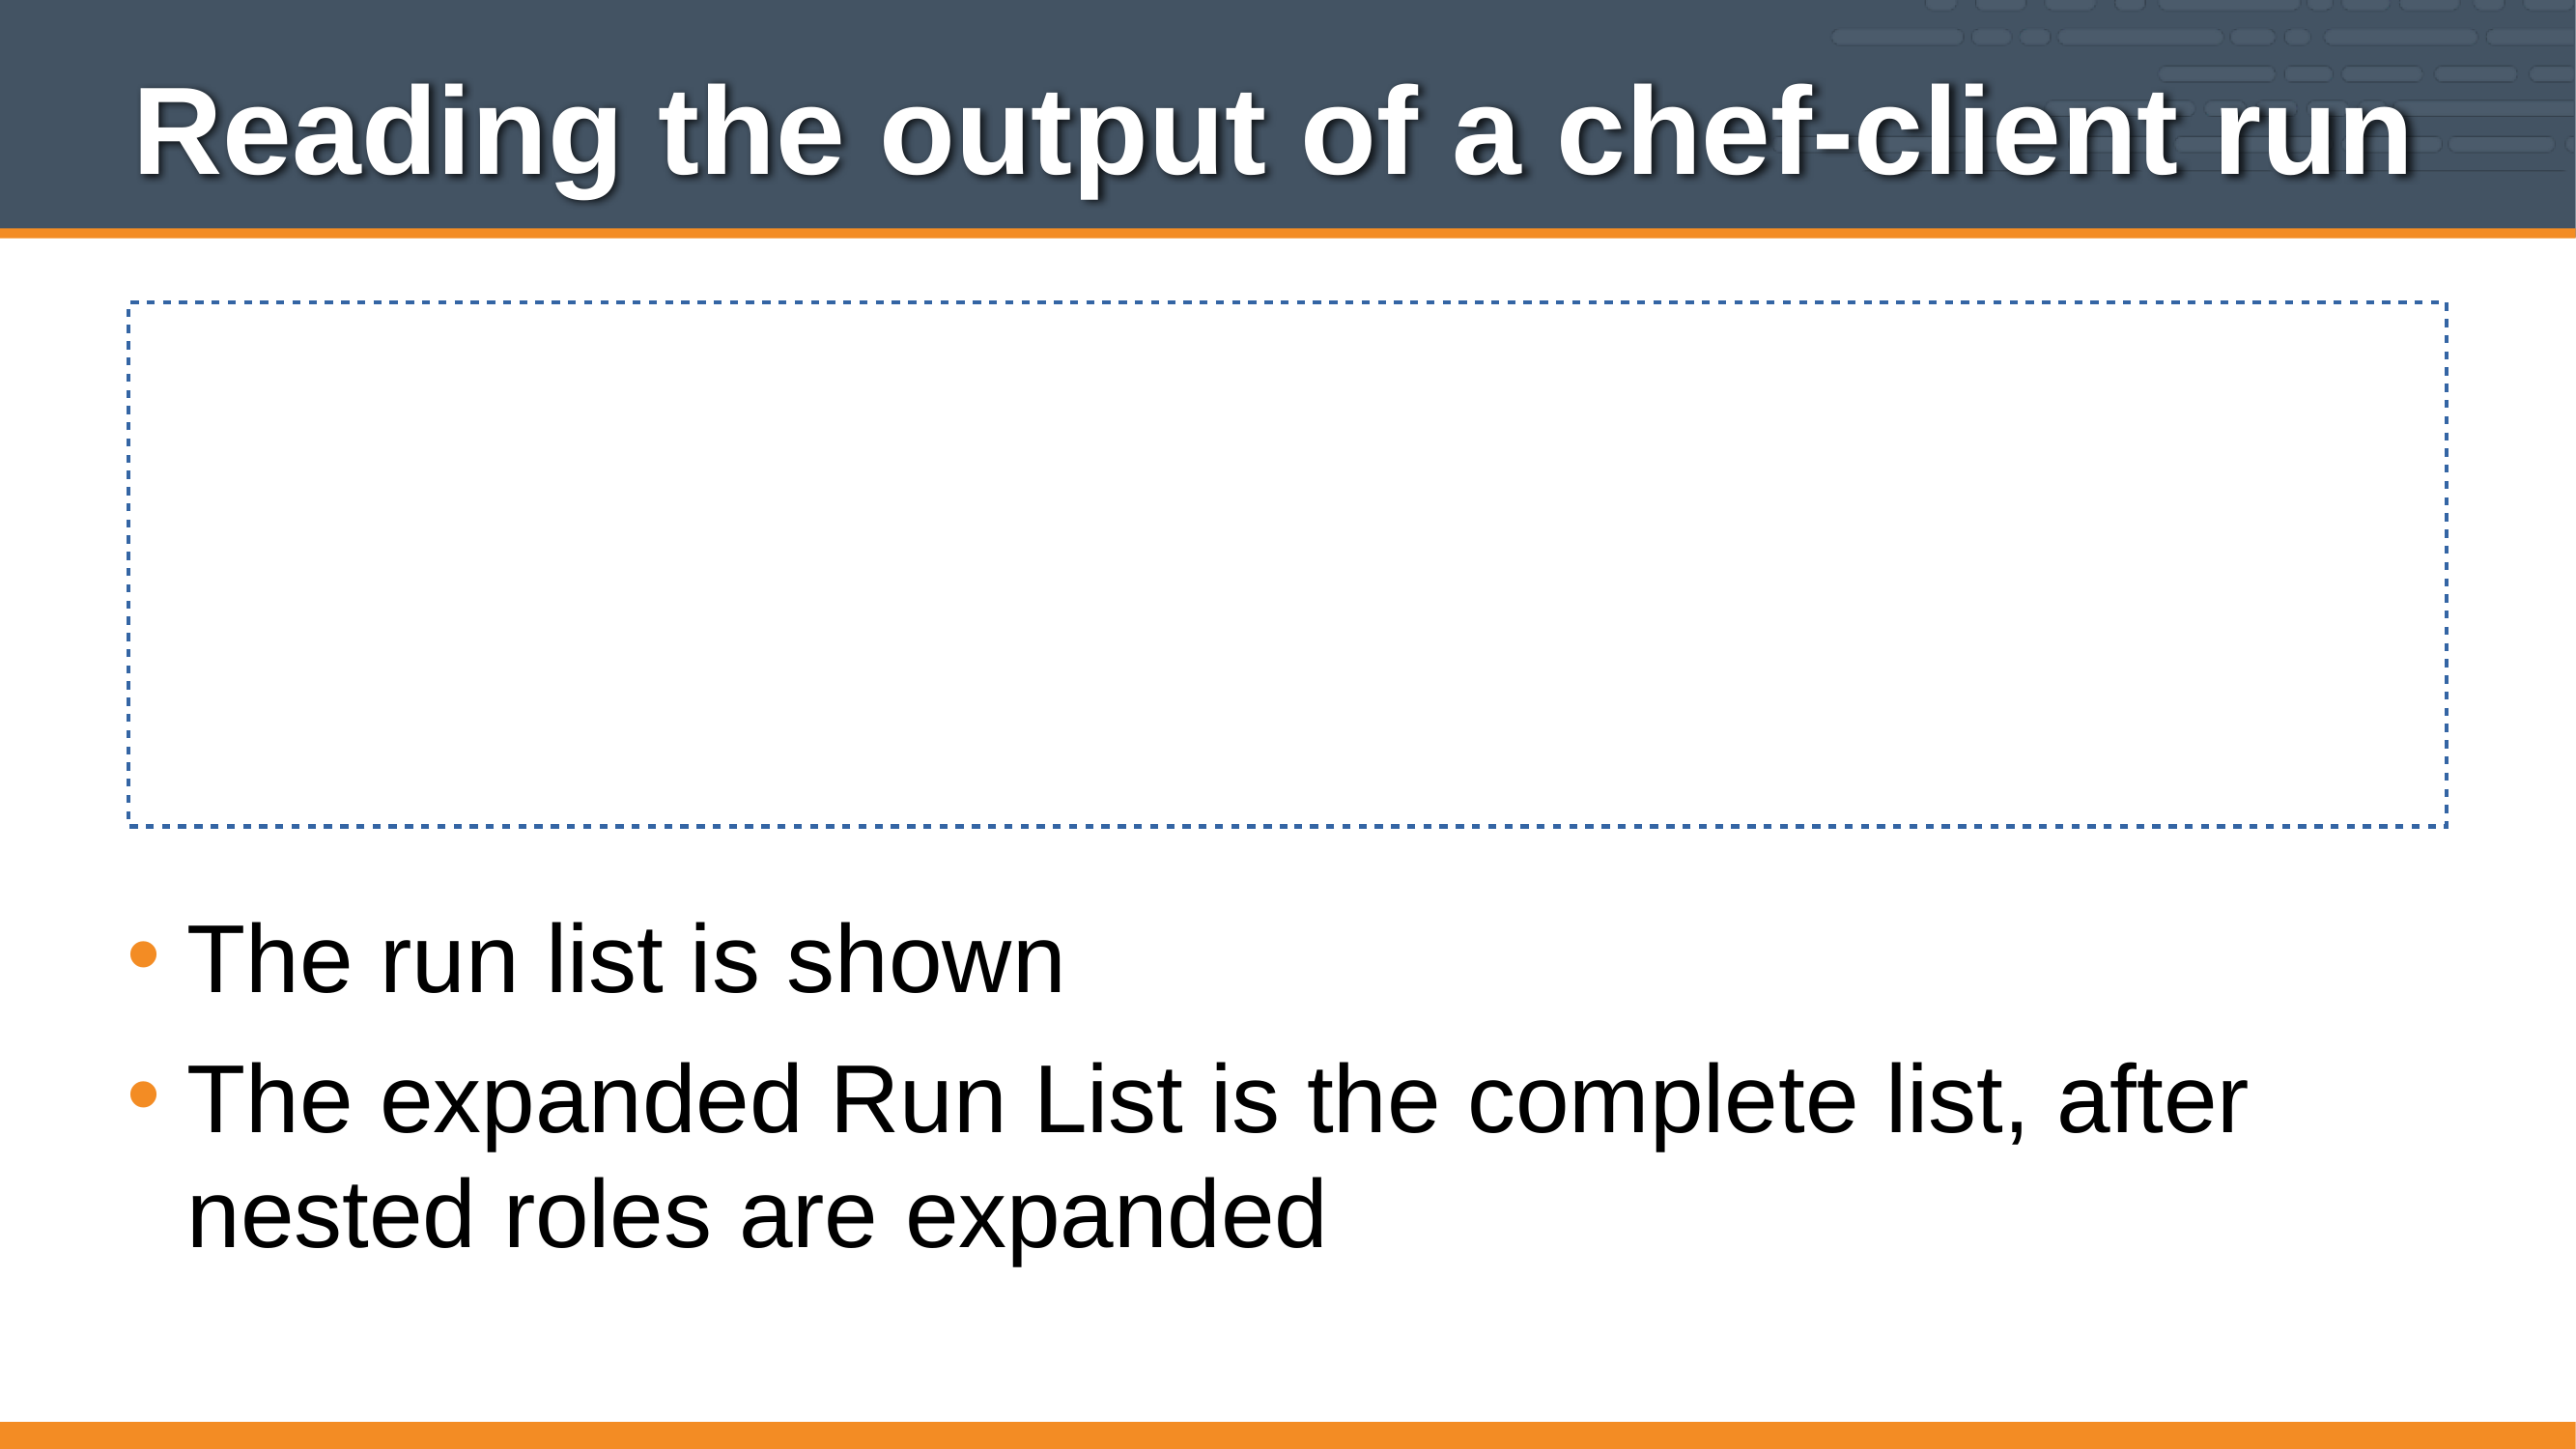

# Reading the output of a chef-client run
Starting Chef Client, version 11.16.4
[2014-11-23T08:09:34-08:00] INFO: *** Chef 11.16.4 ***
[2014-11-23T08:09:34-08:00] INFO: Chef-client pid: 4996
[2014-11-23T08:09:44-08:00] INFO: Run List is [recipe[iis_demo]]
[2014-11-23T08:09:44-08:00] INFO: Run List expands to [iis_demo]
[2014-11-23T08:09:44-08:00] INFO: Starting Chef Run for node1
[2014-11-23T08:09:44-08:00] INFO: Running start handlers
[2014-11-23T08:09:44-08:00] INFO: Start handlers complete.
The run list is shown
The expanded Run List is the complete list, after nested roles are expanded
264